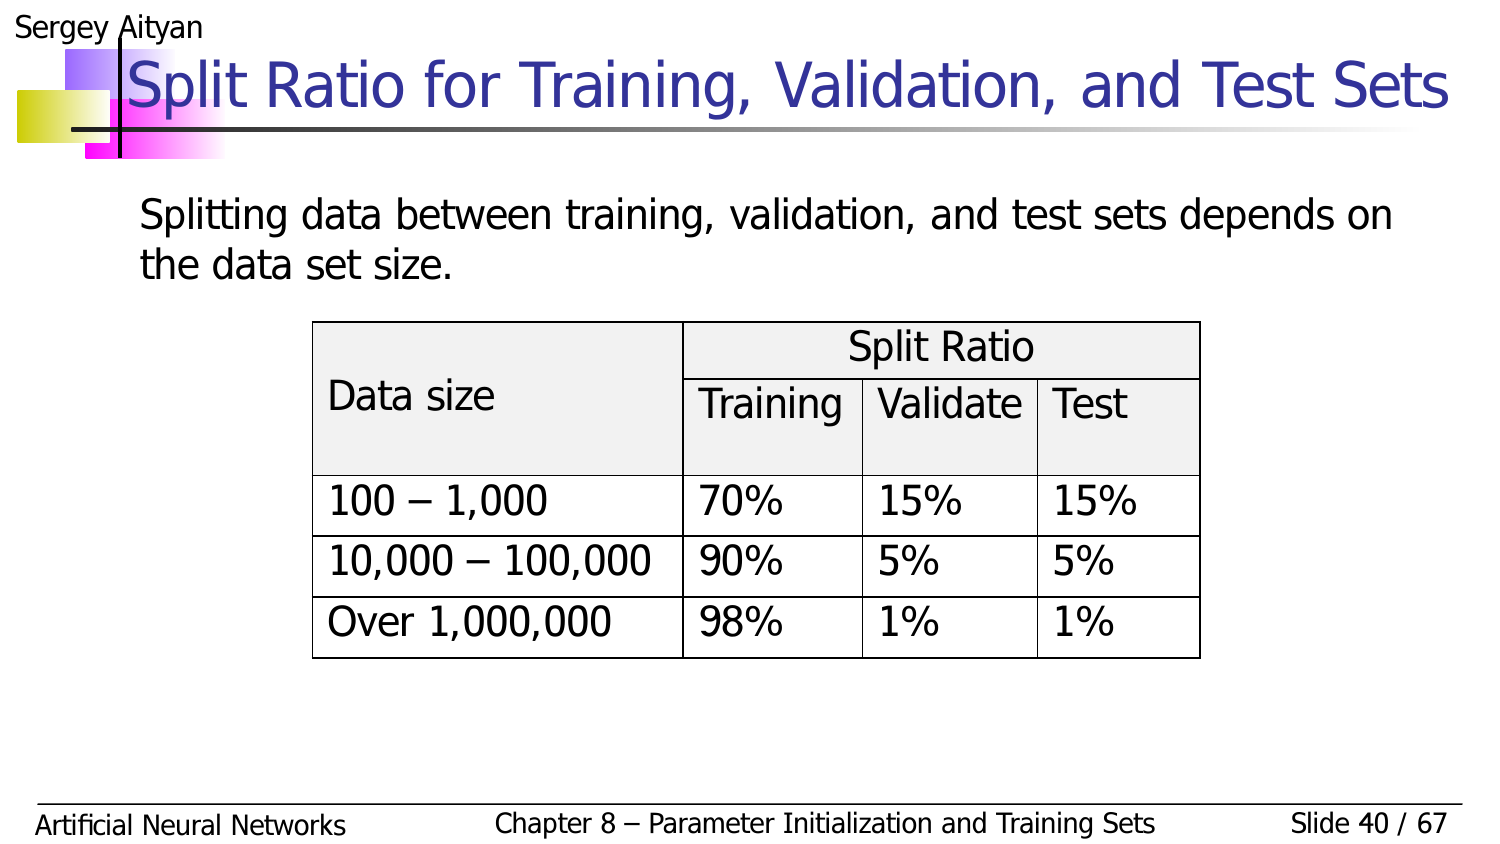

# Split Ratio for Training, Validation, and Test Sets
Splitting data between training, validation, and test sets depends on the data set size.
| Data size | Split Ratio |  |  |
| --- | --- | --- | --- |
| Data size | Training | Validate | Test |
| 100 – 1,000 | 70% | 15% | 15% |
| 10,000 – 100,000 | 90% | 5% | 5% |
| Over 1,000,000 | 98% | 1% | 1% |